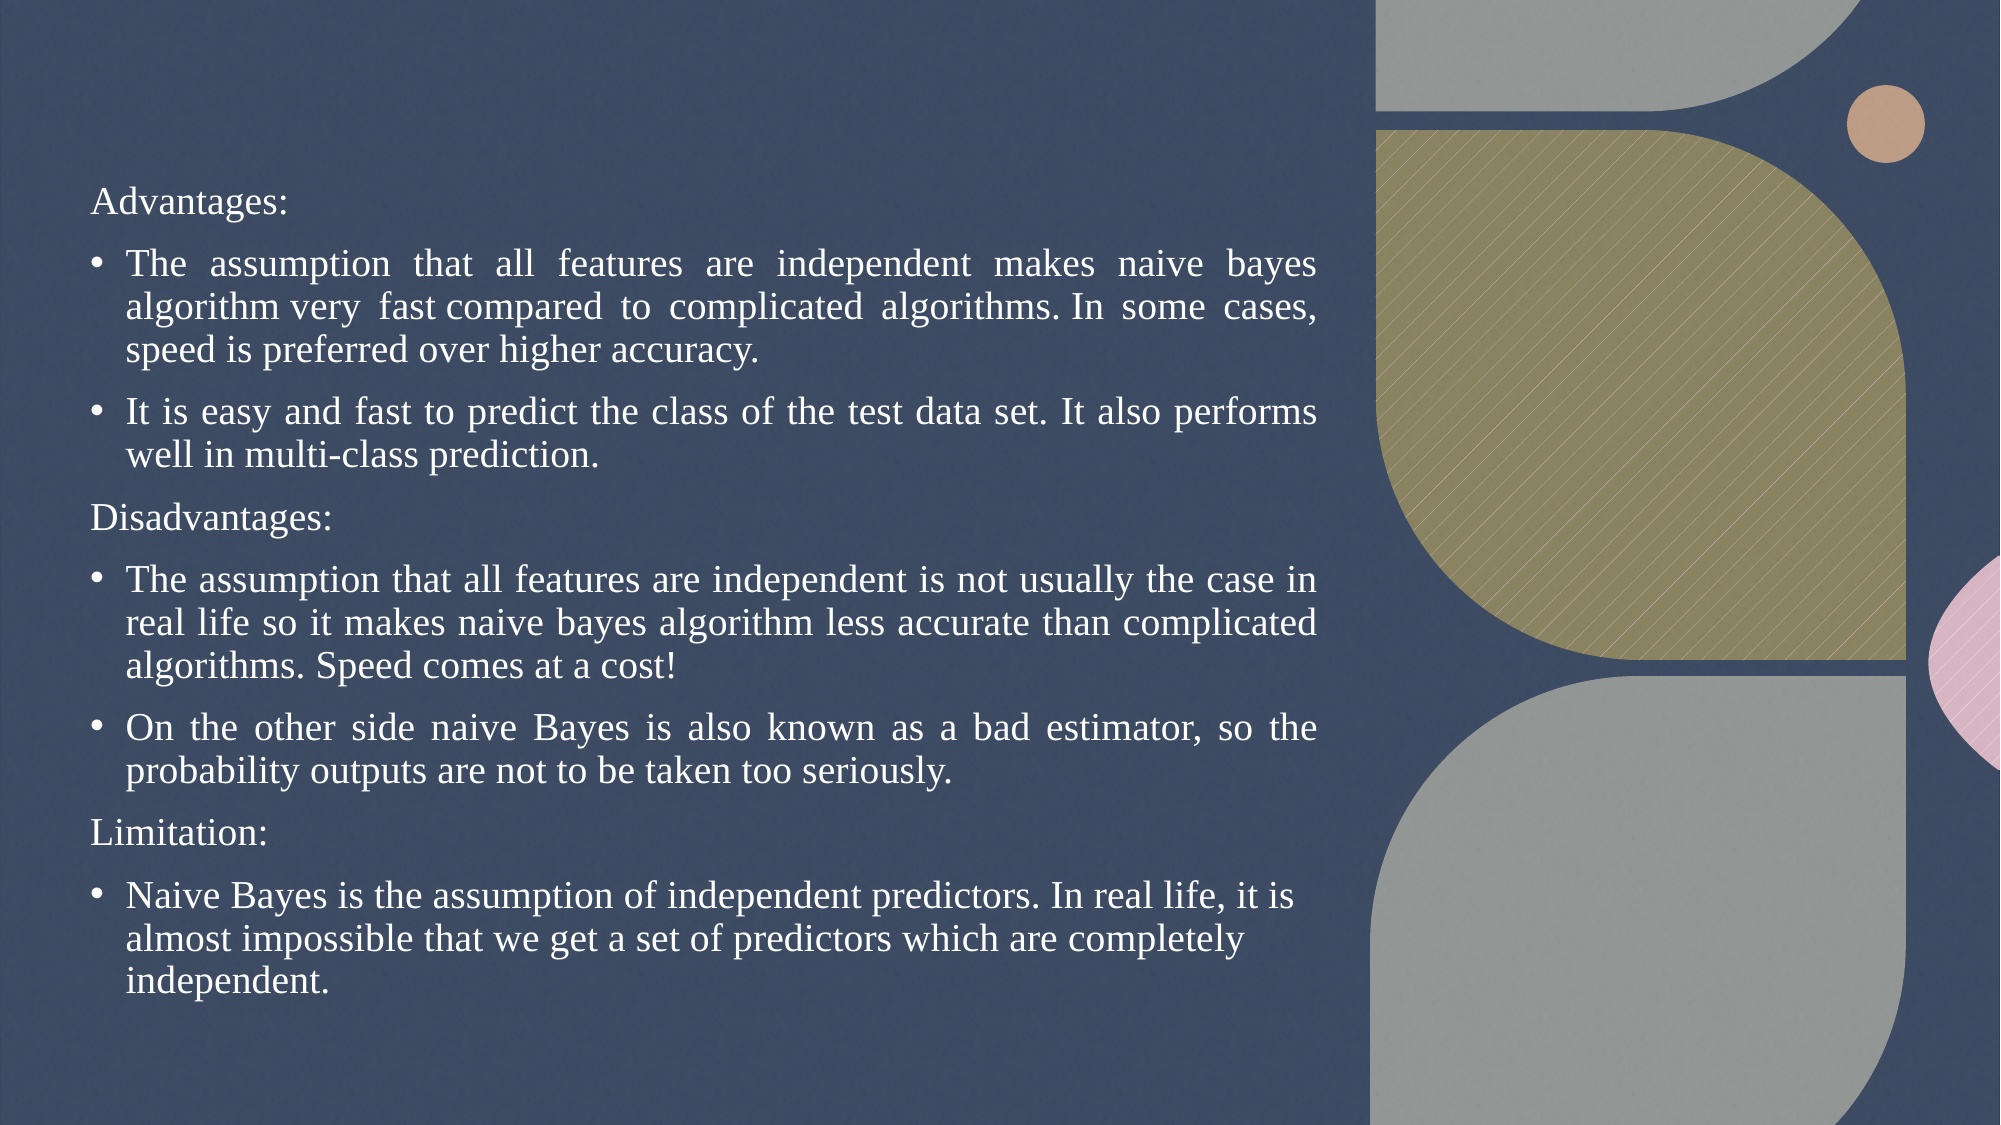

Advantages:
The assumption that all features are independent makes naive bayes algorithm very fast compared to complicated algorithms. In some cases, speed is preferred over higher accuracy.
It is easy and fast to predict the class of the test data set. It also performs well in multi-class prediction.
Disadvantages:
The assumption that all features are independent is not usually the case in real life so it makes naive bayes algorithm less accurate than complicated algorithms. Speed comes at a cost!
On the other side naive Bayes is also known as a bad estimator, so the probability outputs are not to be taken too seriously.
Limitation:
Naive Bayes is the assumption of independent predictors. In real life, it is almost impossible that we get a set of predictors which are completely independent.